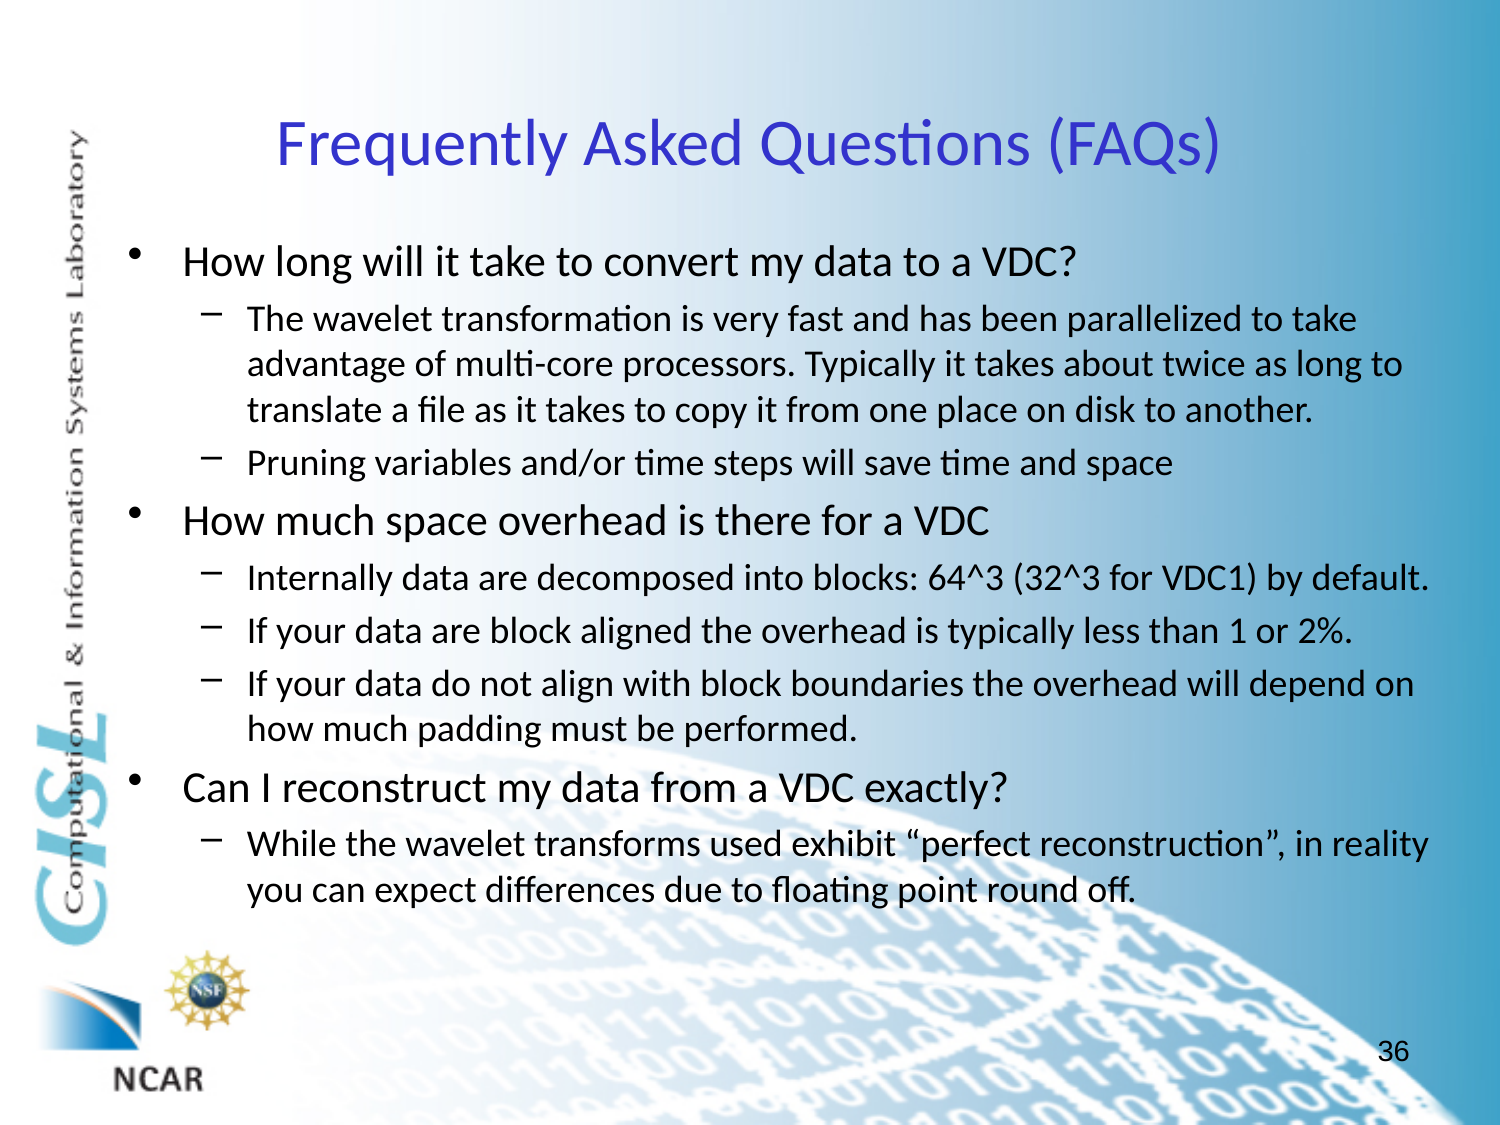

# Frequently Asked Questions (FAQs)
How long will it take to convert my data to a VDC?
The wavelet transformation is very fast and has been parallelized to take advantage of multi-core processors. Typically it takes about twice as long to translate a file as it takes to copy it from one place on disk to another.
Pruning variables and/or time steps will save time and space
How much space overhead is there for a VDC
Internally data are decomposed into blocks: 64^3 (32^3 for VDC1) by default.
If your data are block aligned the overhead is typically less than 1 or 2%.
If your data do not align with block boundaries the overhead will depend on how much padding must be performed.
Can I reconstruct my data from a VDC exactly?
While the wavelet transforms used exhibit “perfect reconstruction”, in reality you can expect differences due to floating point round off.

36